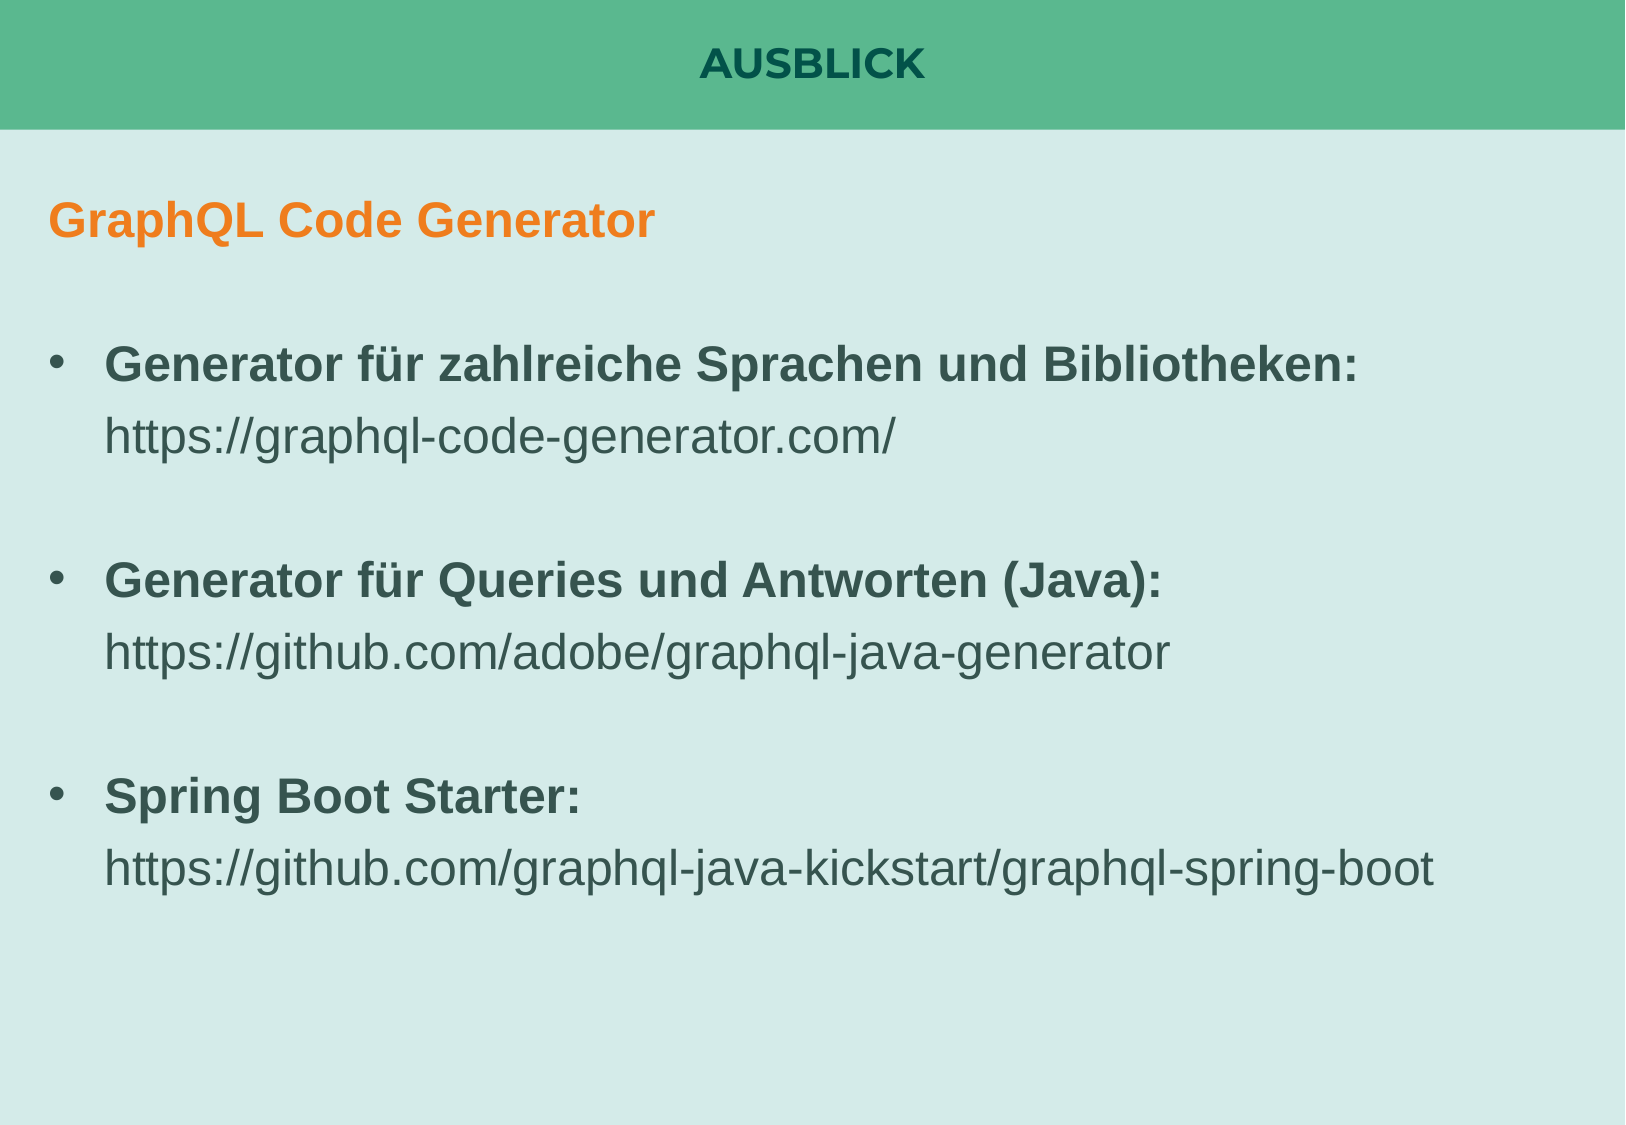

# Ausblick
GraphQL Code Generator

Generator für zahlreiche Sprachen und Bibliotheken: https://graphql-code-generator.com/

Generator für Queries und Antworten (Java): https://github.com/adobe/graphql-java-generator

Spring Boot Starter: https://github.com/graphql-java-kickstart/graphql-spring-boot